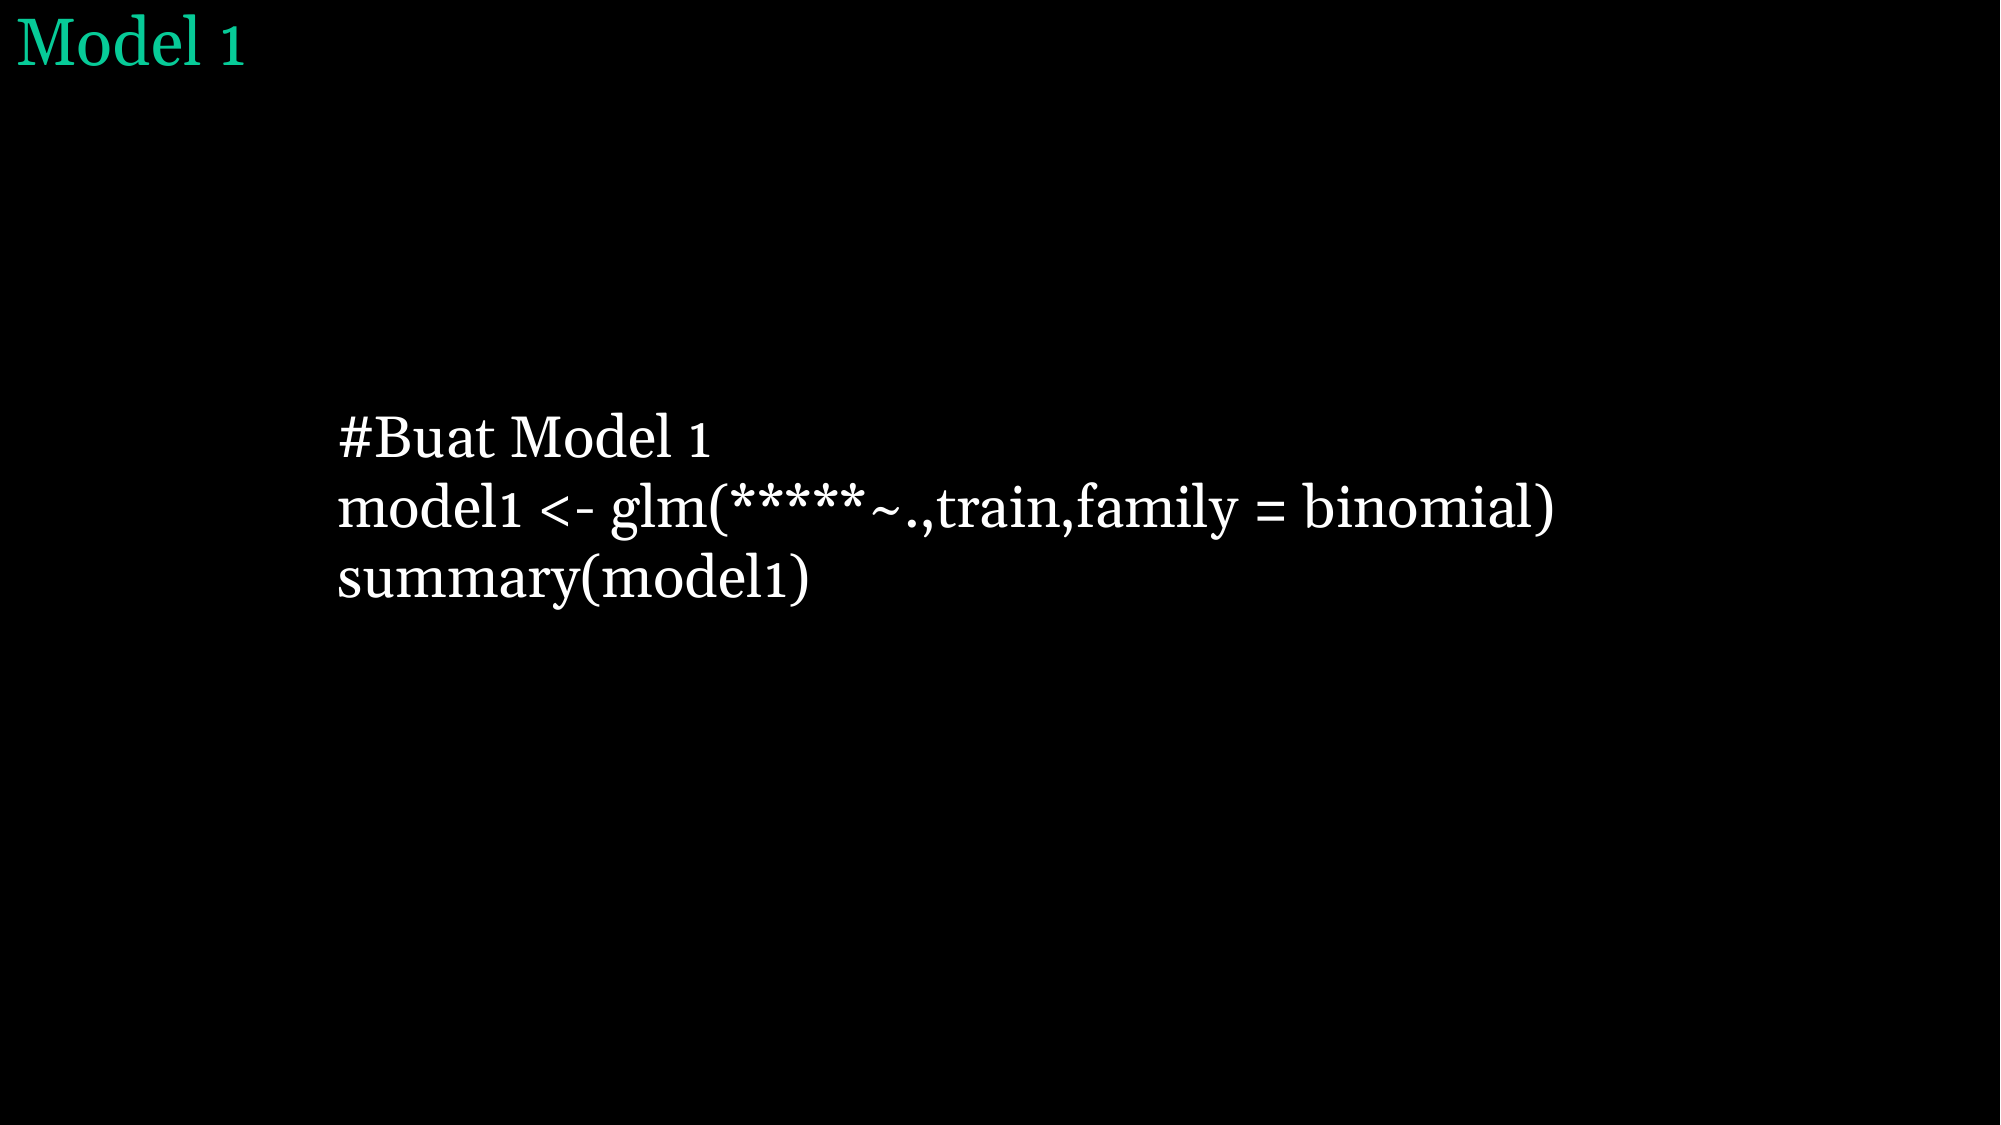

# Model 1
#Buat Model 1
model1 <- glm(*****~.,train,family = binomial)
summary(model1)